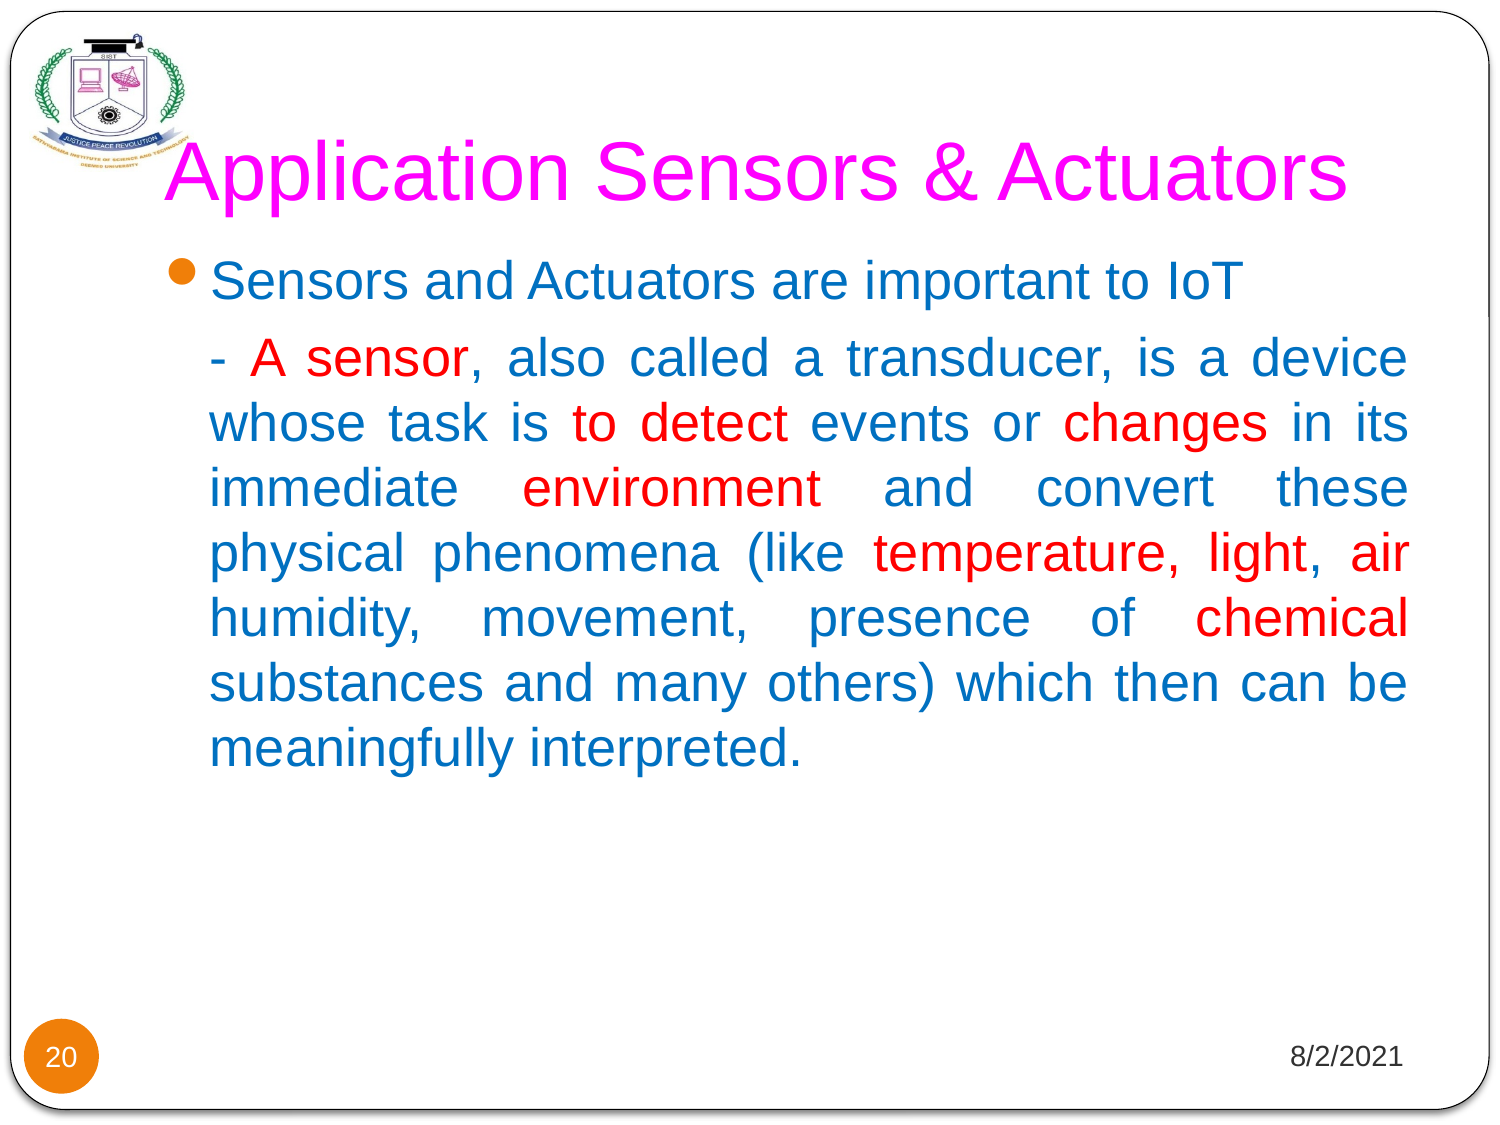

# Application Sensors & Actuators
Sensors and Actuators are important to IoT
	- A sensor, also called a transducer, is a device whose task is to detect events or changes in its immediate environment and convert these physical phenomena (like temperature, light, air humidity, movement, presence of chemical substances and many others) which then can be meaningfully interpreted.
8/2/2021
20